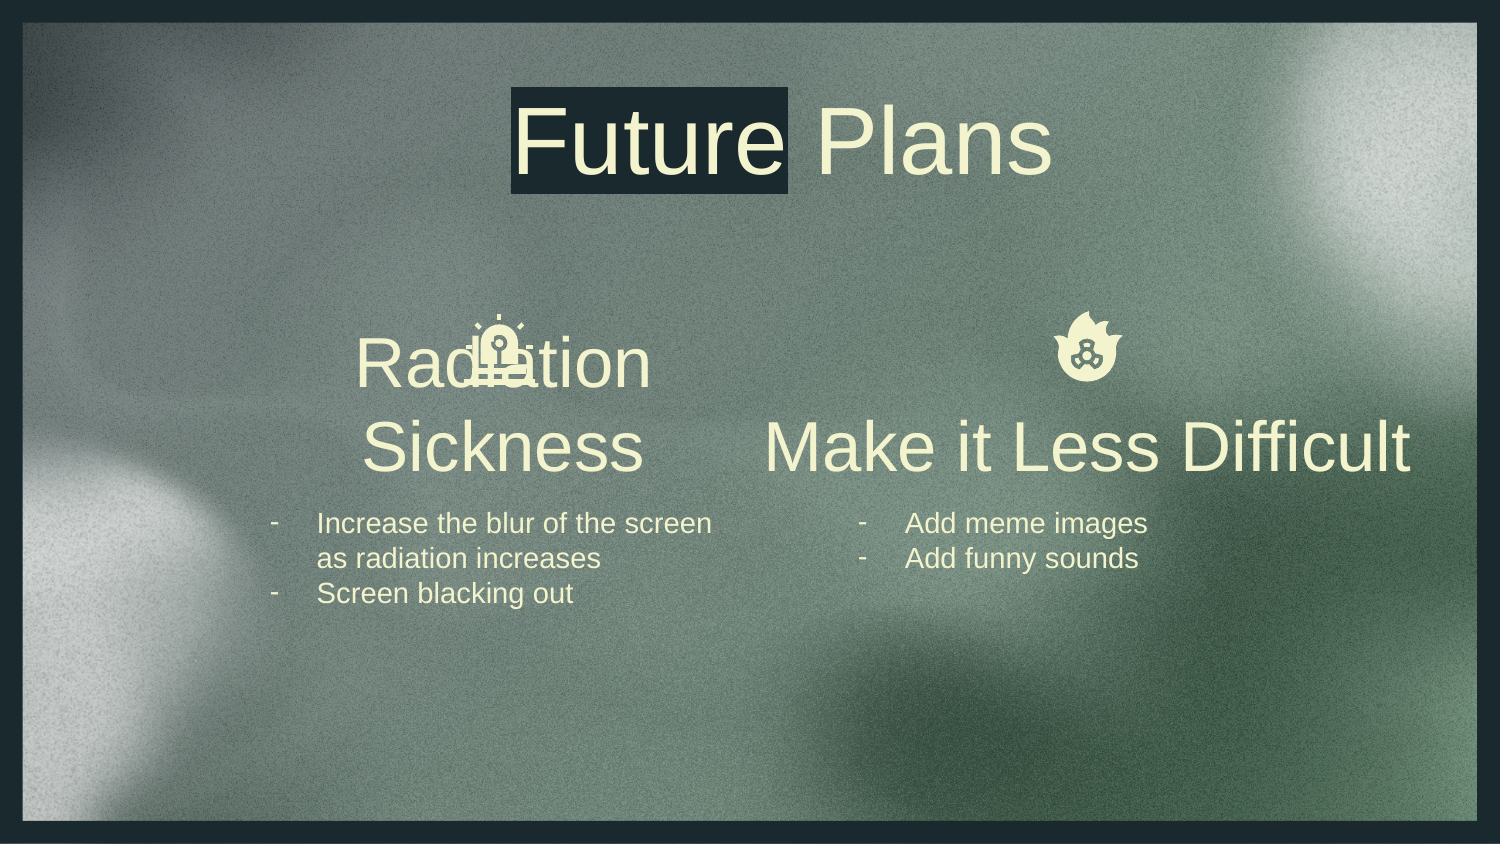

Future Plans

# Radiation Sickness
Make it Less Difficult

Increase the blur of the screen as radiation increases
Screen blacking out

Add meme images
Add funny sounds